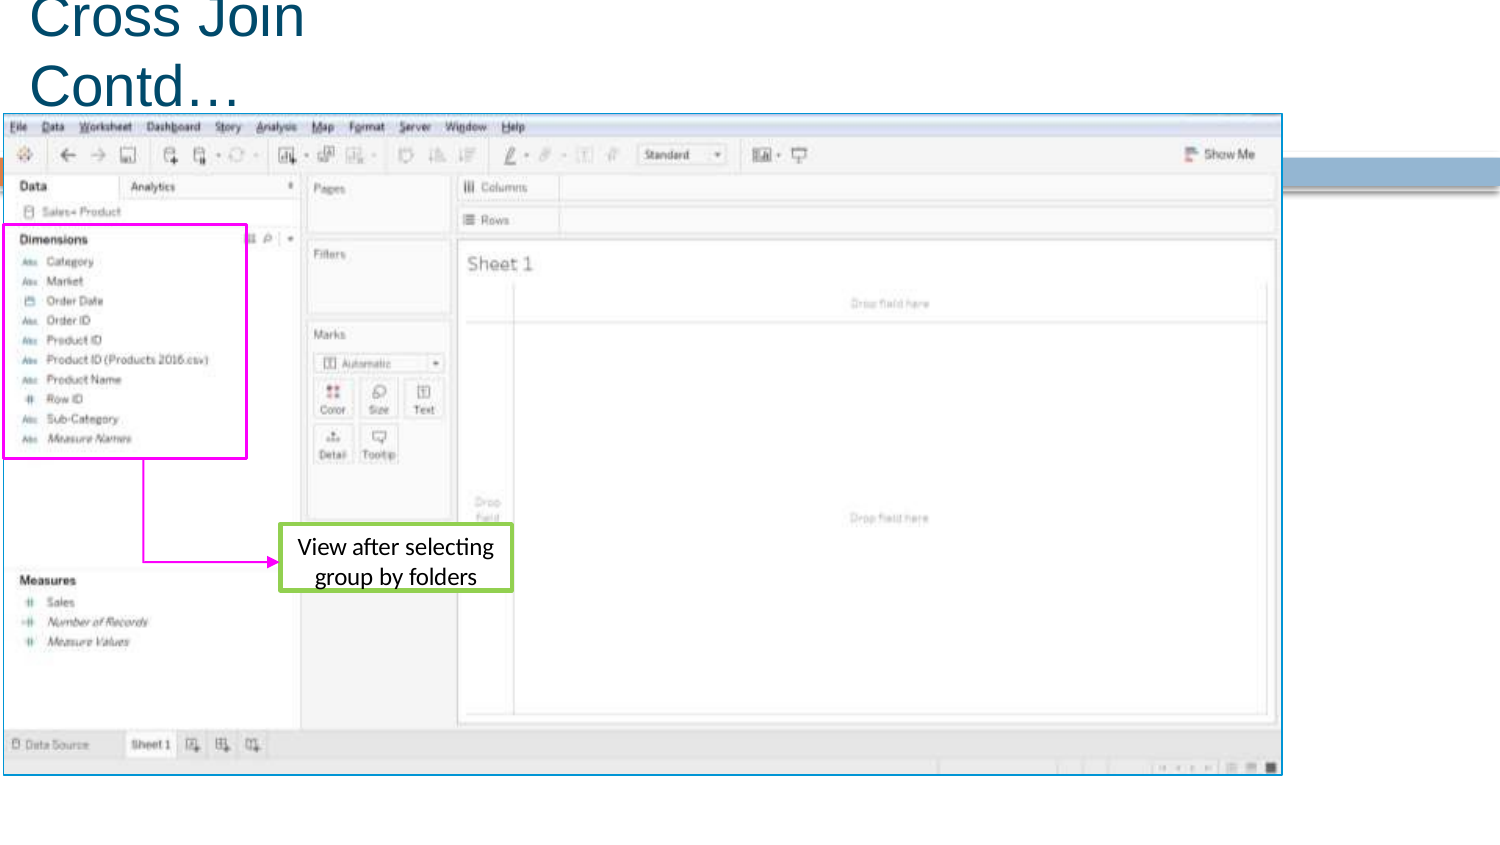

# Cross Join Contd…

View after selecting
group by folders